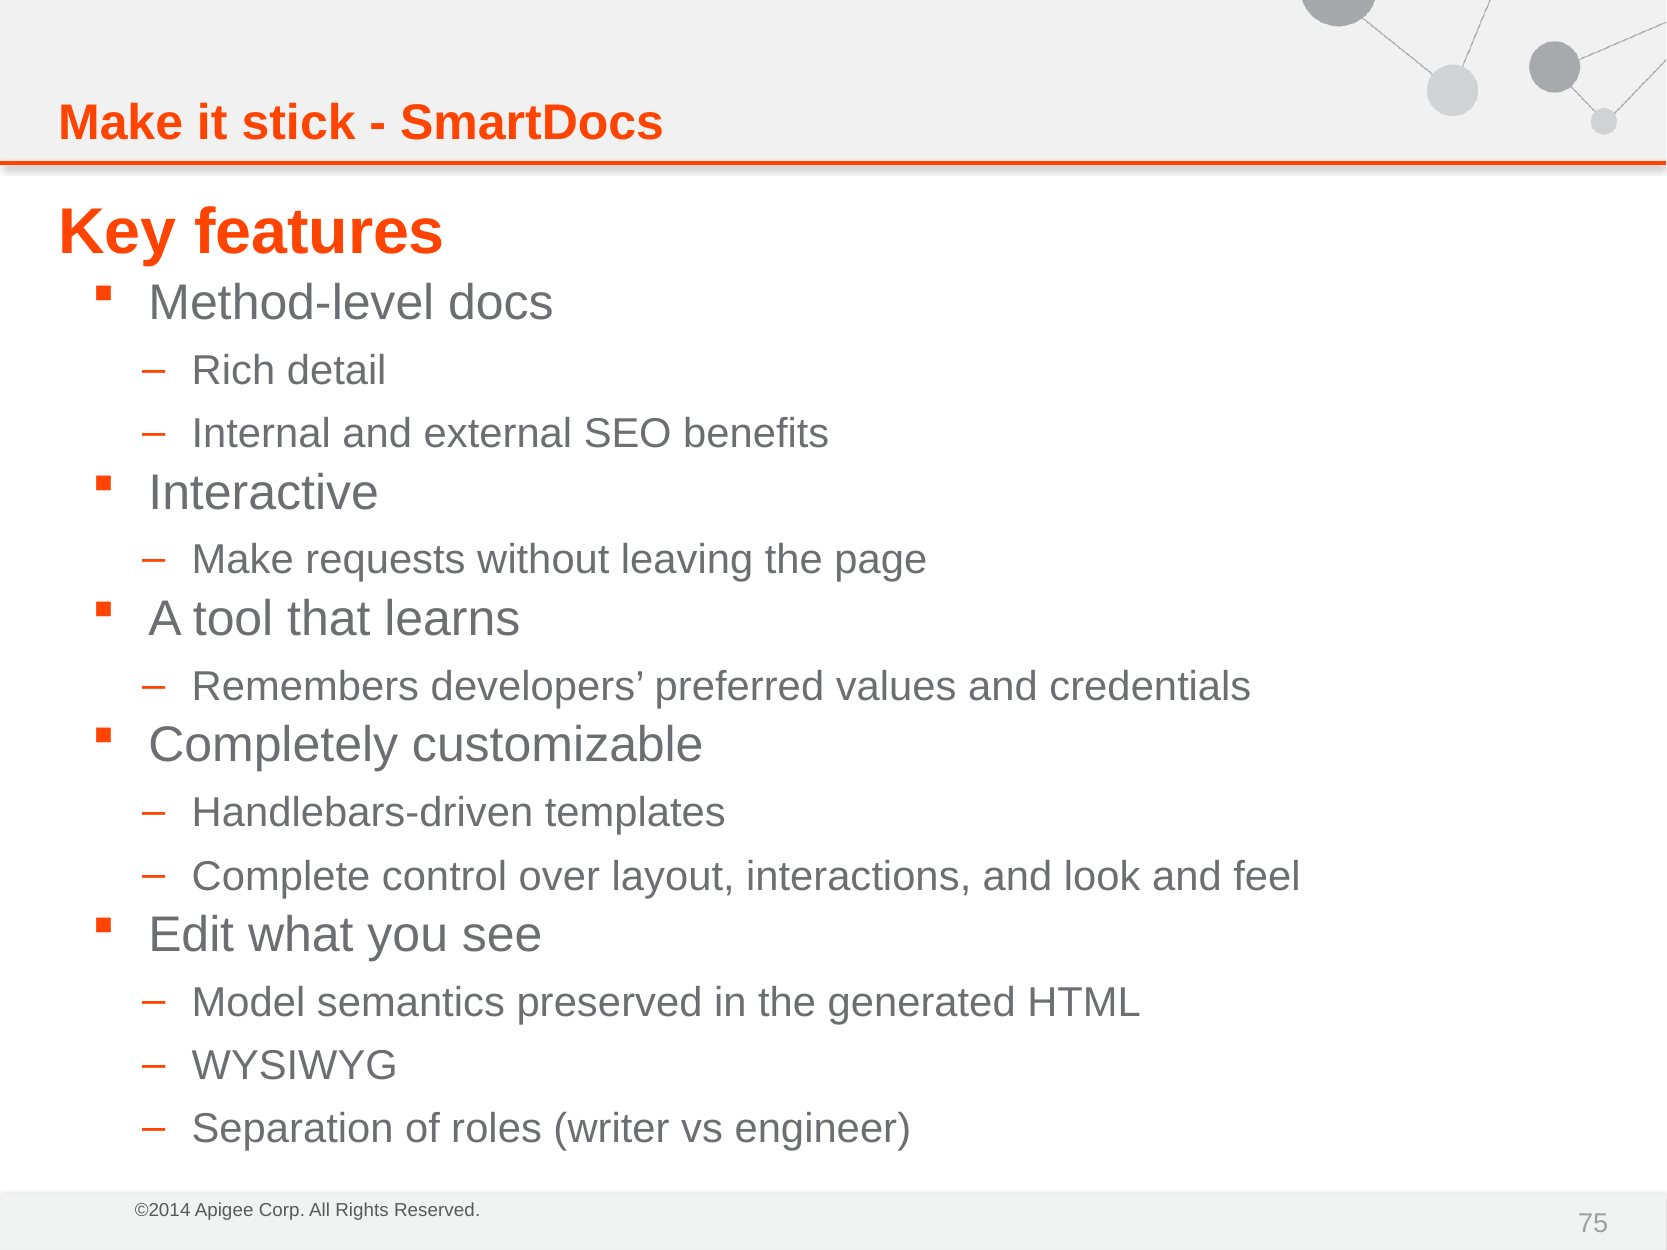

Make it stick - SmartDocs
# Key features
Method-level docs
Rich detail
Internal and external SEO benefits
Interactive
Make requests without leaving the page
A tool that learns
Remembers developers’ preferred values and credentials
Completely customizable
Handlebars-driven templates
Complete control over layout, interactions, and look and feel
Edit what you see
Model semantics preserved in the generated HTML
WYSIWYG
Separation of roles (writer vs engineer)
75